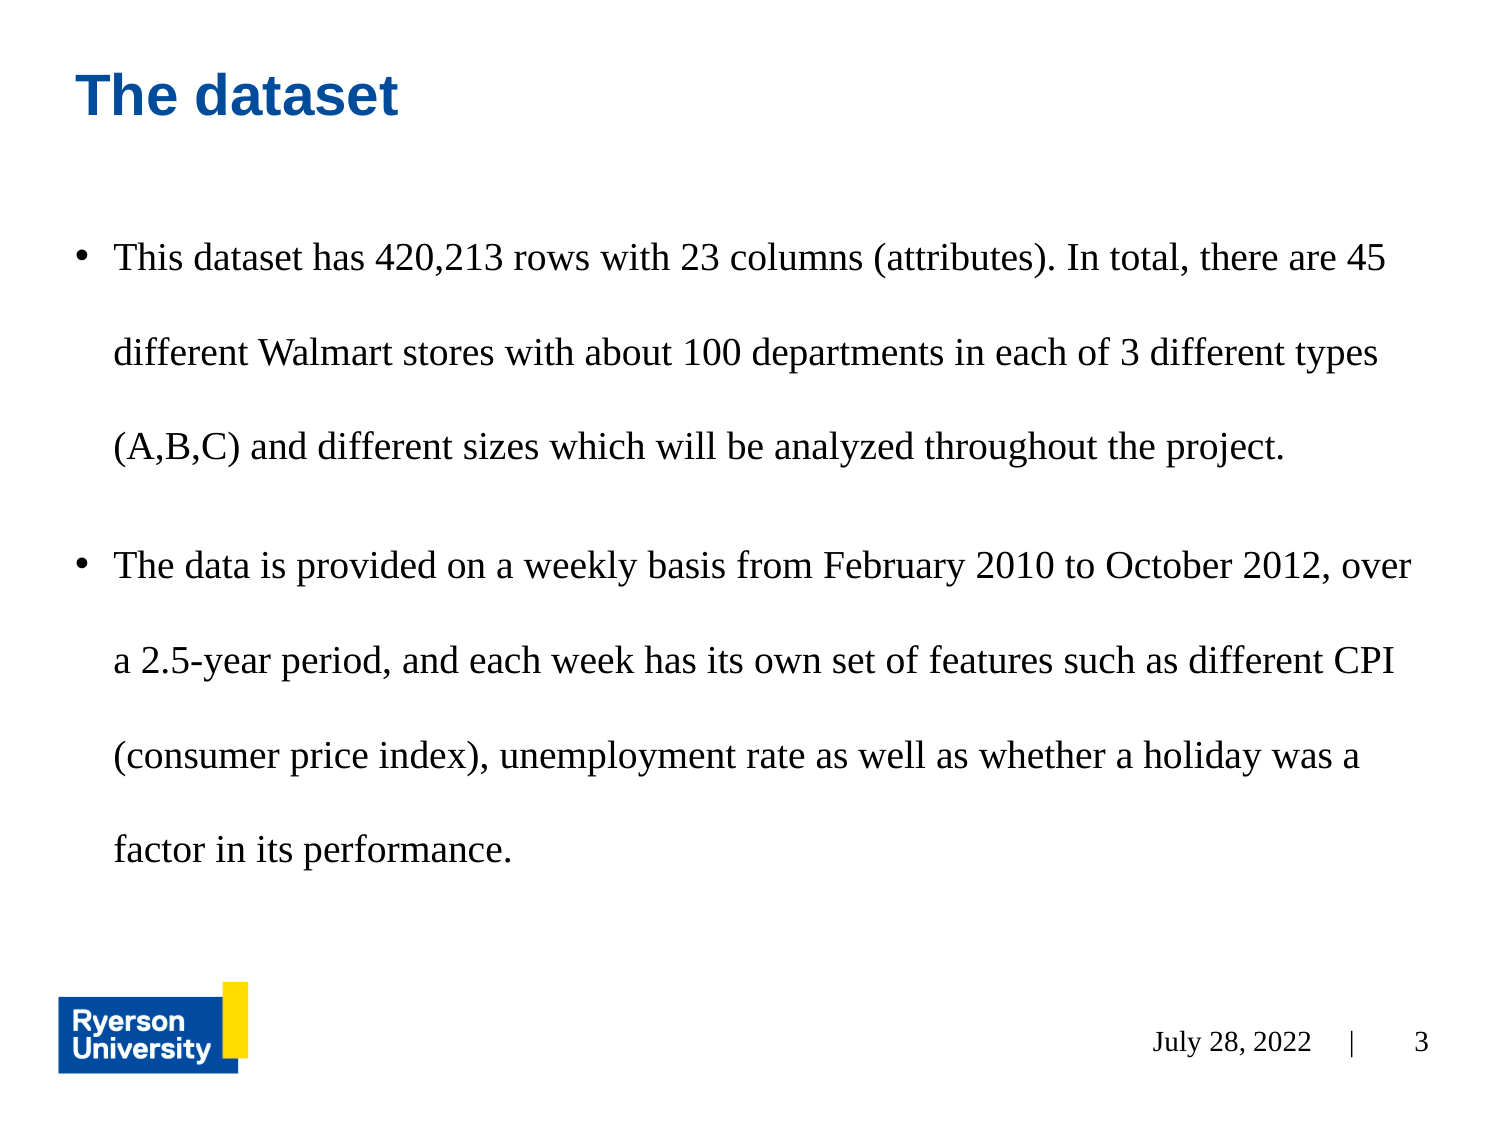

# The dataset
This dataset has 420,213 rows with 23 columns (attributes). In total, there are 45 different Walmart stores with about 100 departments in each of 3 different types (A,B,C) and different sizes which will be analyzed throughout the project.
The data is provided on a weekly basis from February 2010 to October 2012, over a 2.5-year period, and each week has its own set of features such as different CPI (consumer price index), unemployment rate as well as whether a holiday was a factor in its performance.

3
July 28, 2022     |